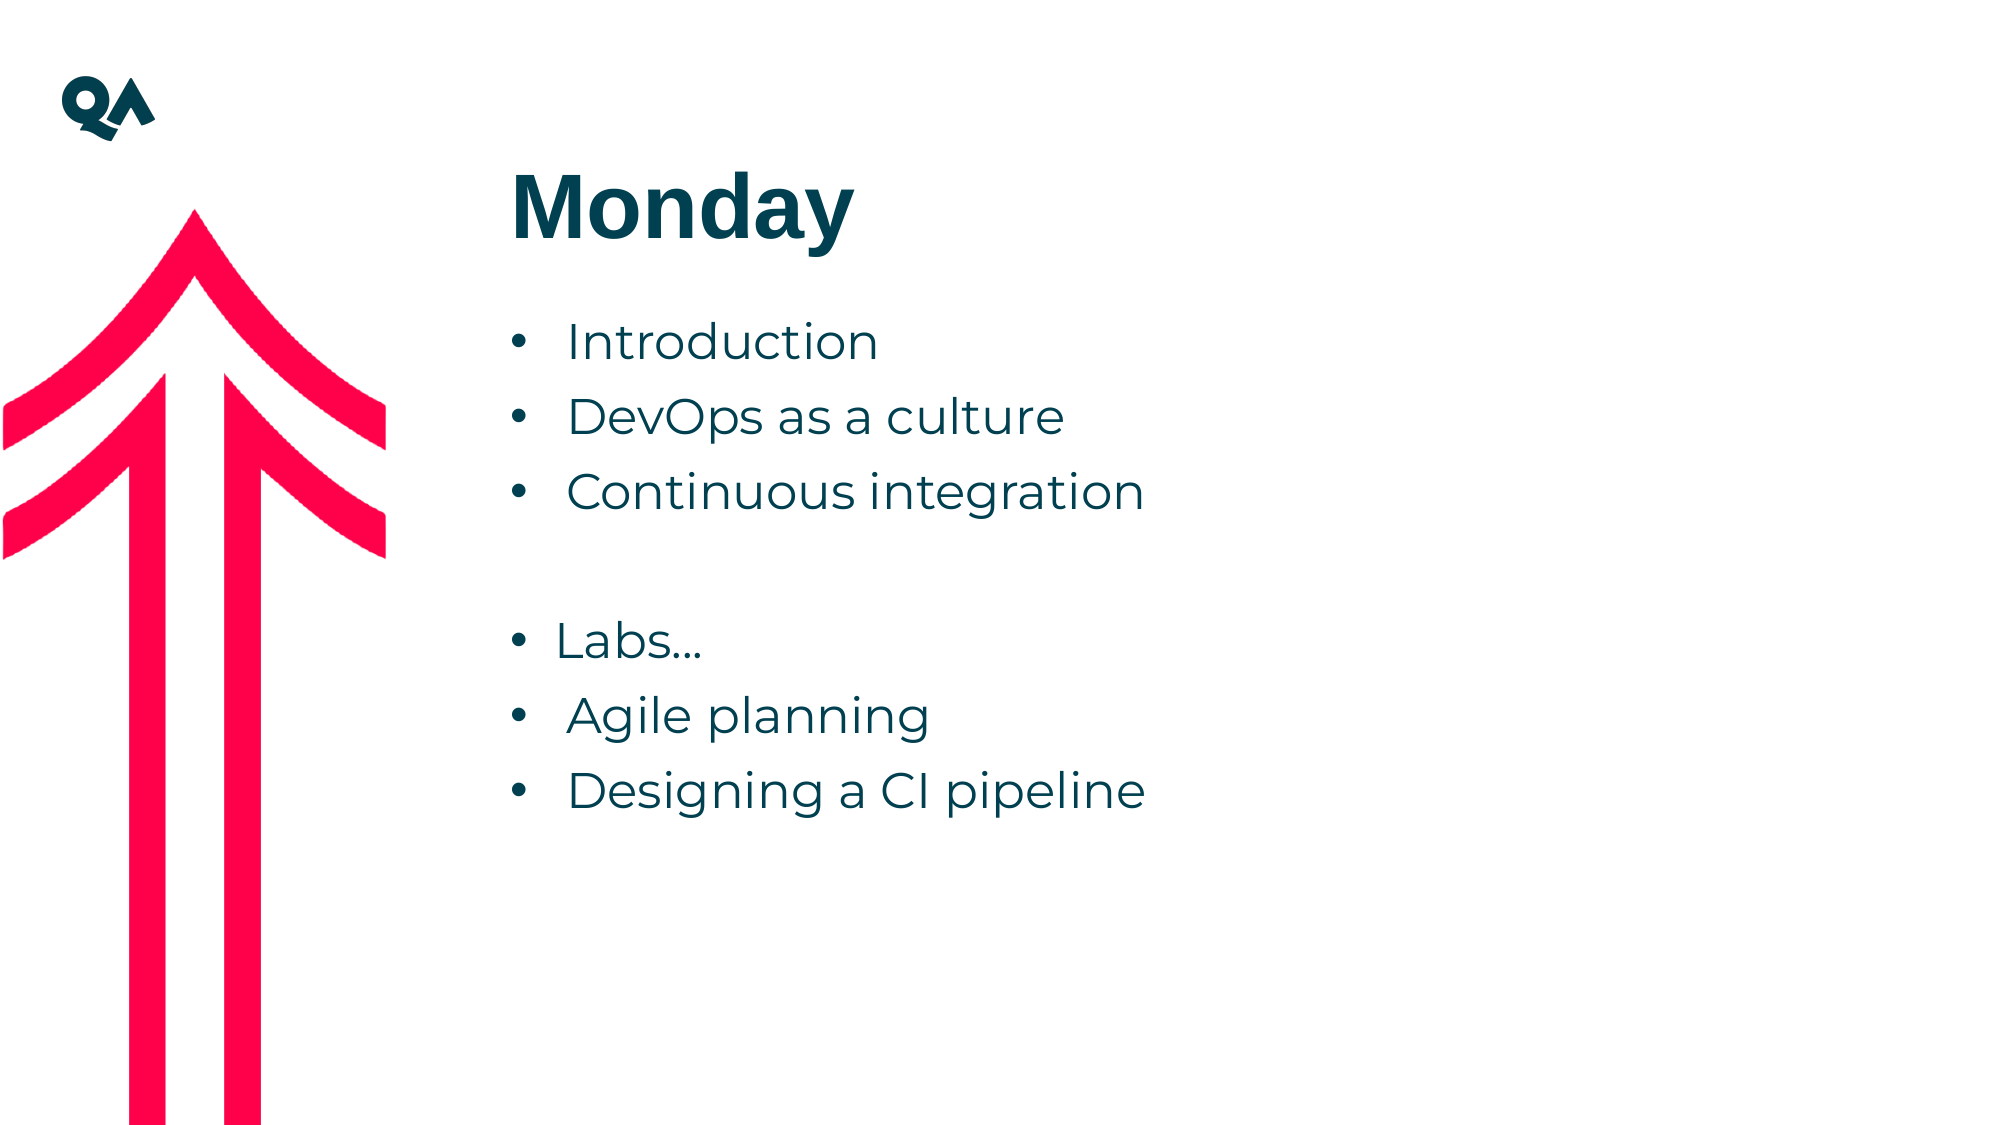

Monday
Introduction
DevOps as a culture
Continuous integration

Labs...
Agile planning
Designing a CI pipeline